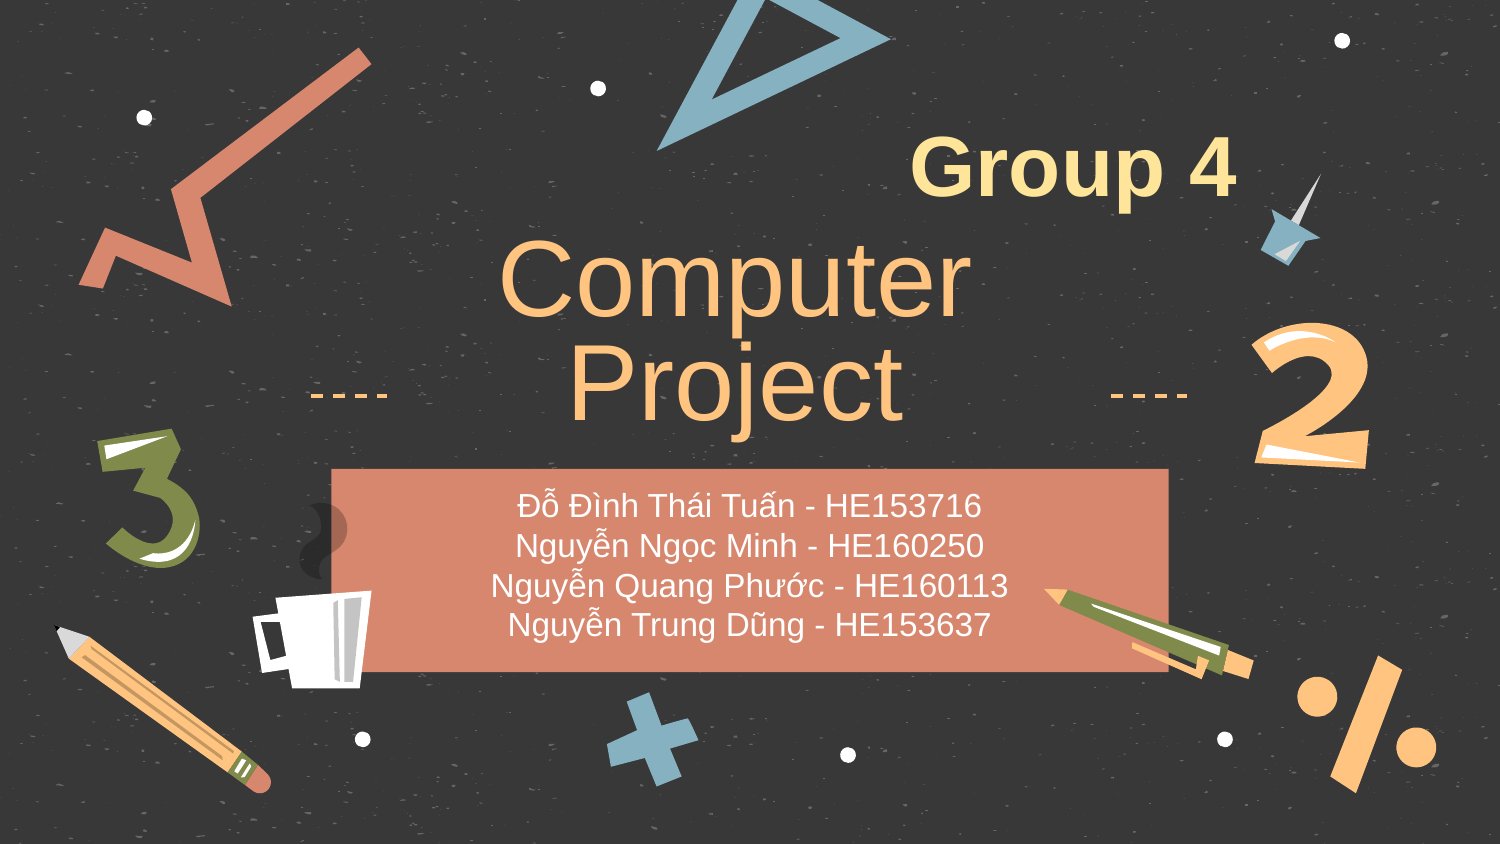

Group 4

# Computer
Project

Đỗ Đình Thái Tuấn - HE153716
Nguyễn Ngọc Minh - HE160250
Nguyễn Quang Phước - HE160113
Nguyễn Trung Dũng - HE153637